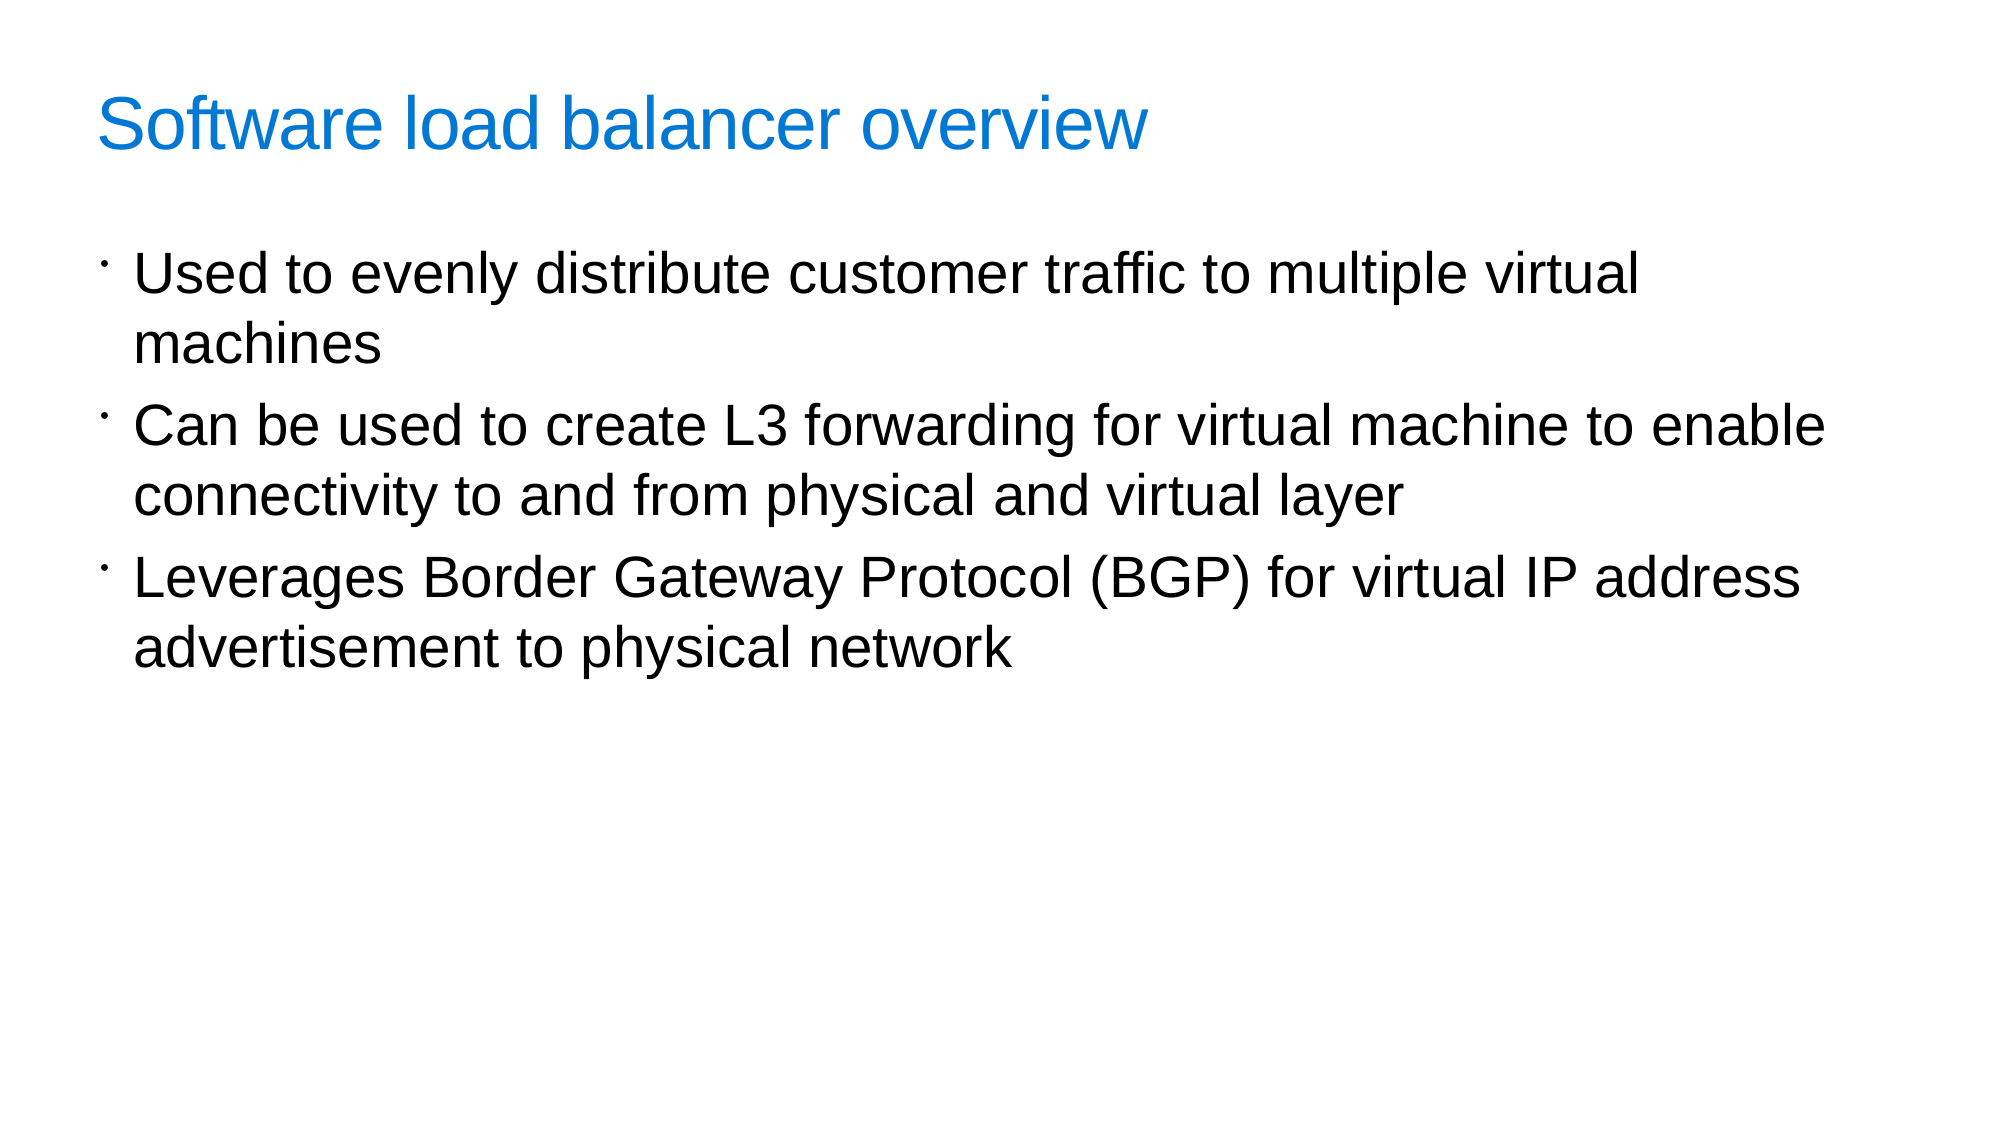

# Software load balancer overview
Used to evenly distribute customer traffic to multiple virtual machines
Can be used to create L3 forwarding for virtual machine to enable connectivity to and from physical and virtual layer
Leverages Border Gateway Protocol (BGP) for virtual IP address advertisement to physical network